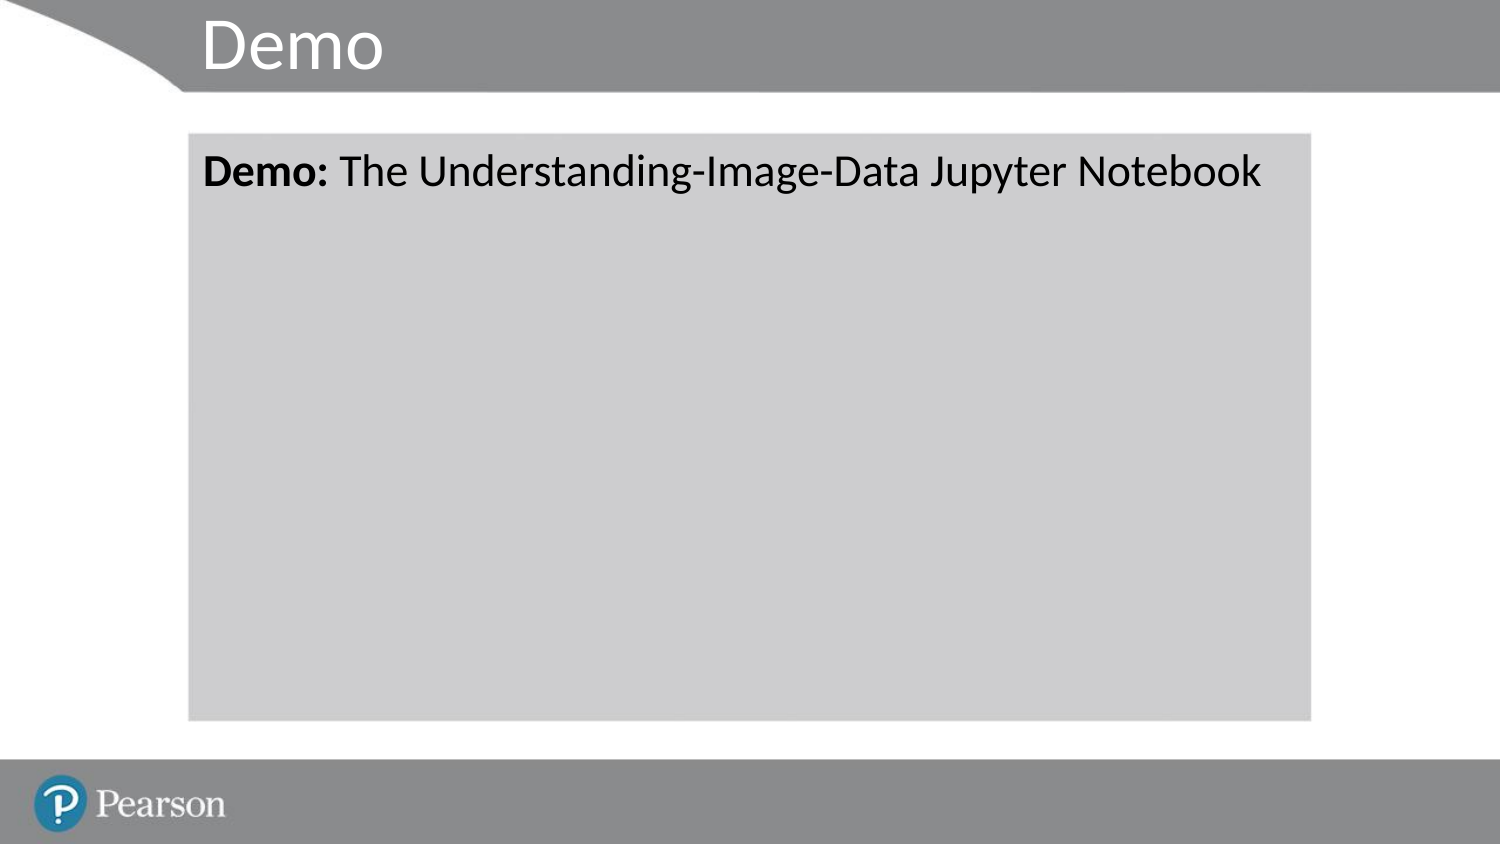

# Demo
Demo: The Understanding-Image-Data Jupyter Notebook